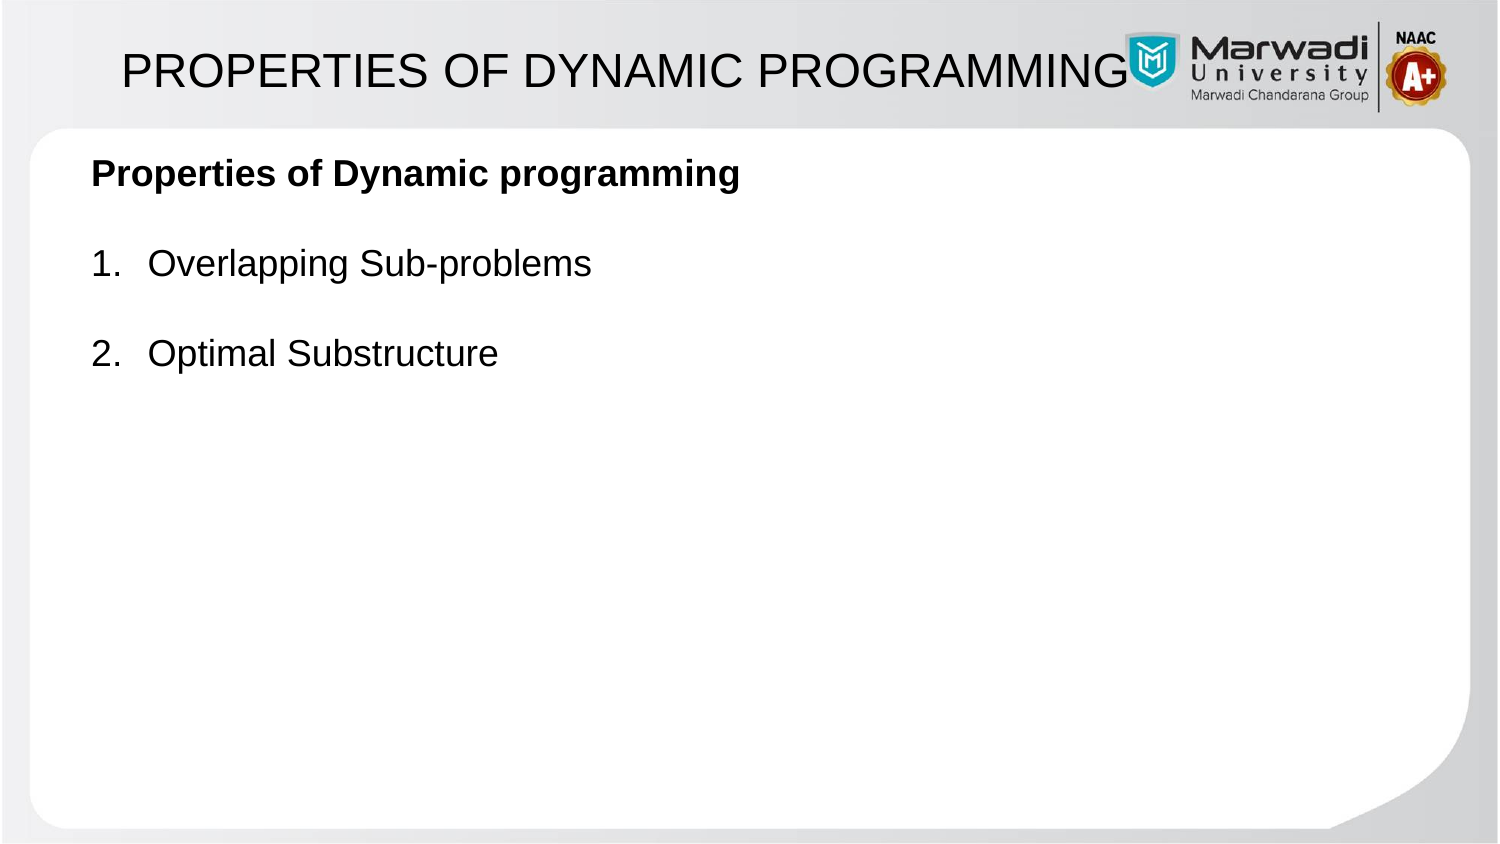

PROPERTIES OF DYNAMIC PROGRAMMING
Properties of Dynamic programming

Overlapping Sub-problems

Optimal Substructure